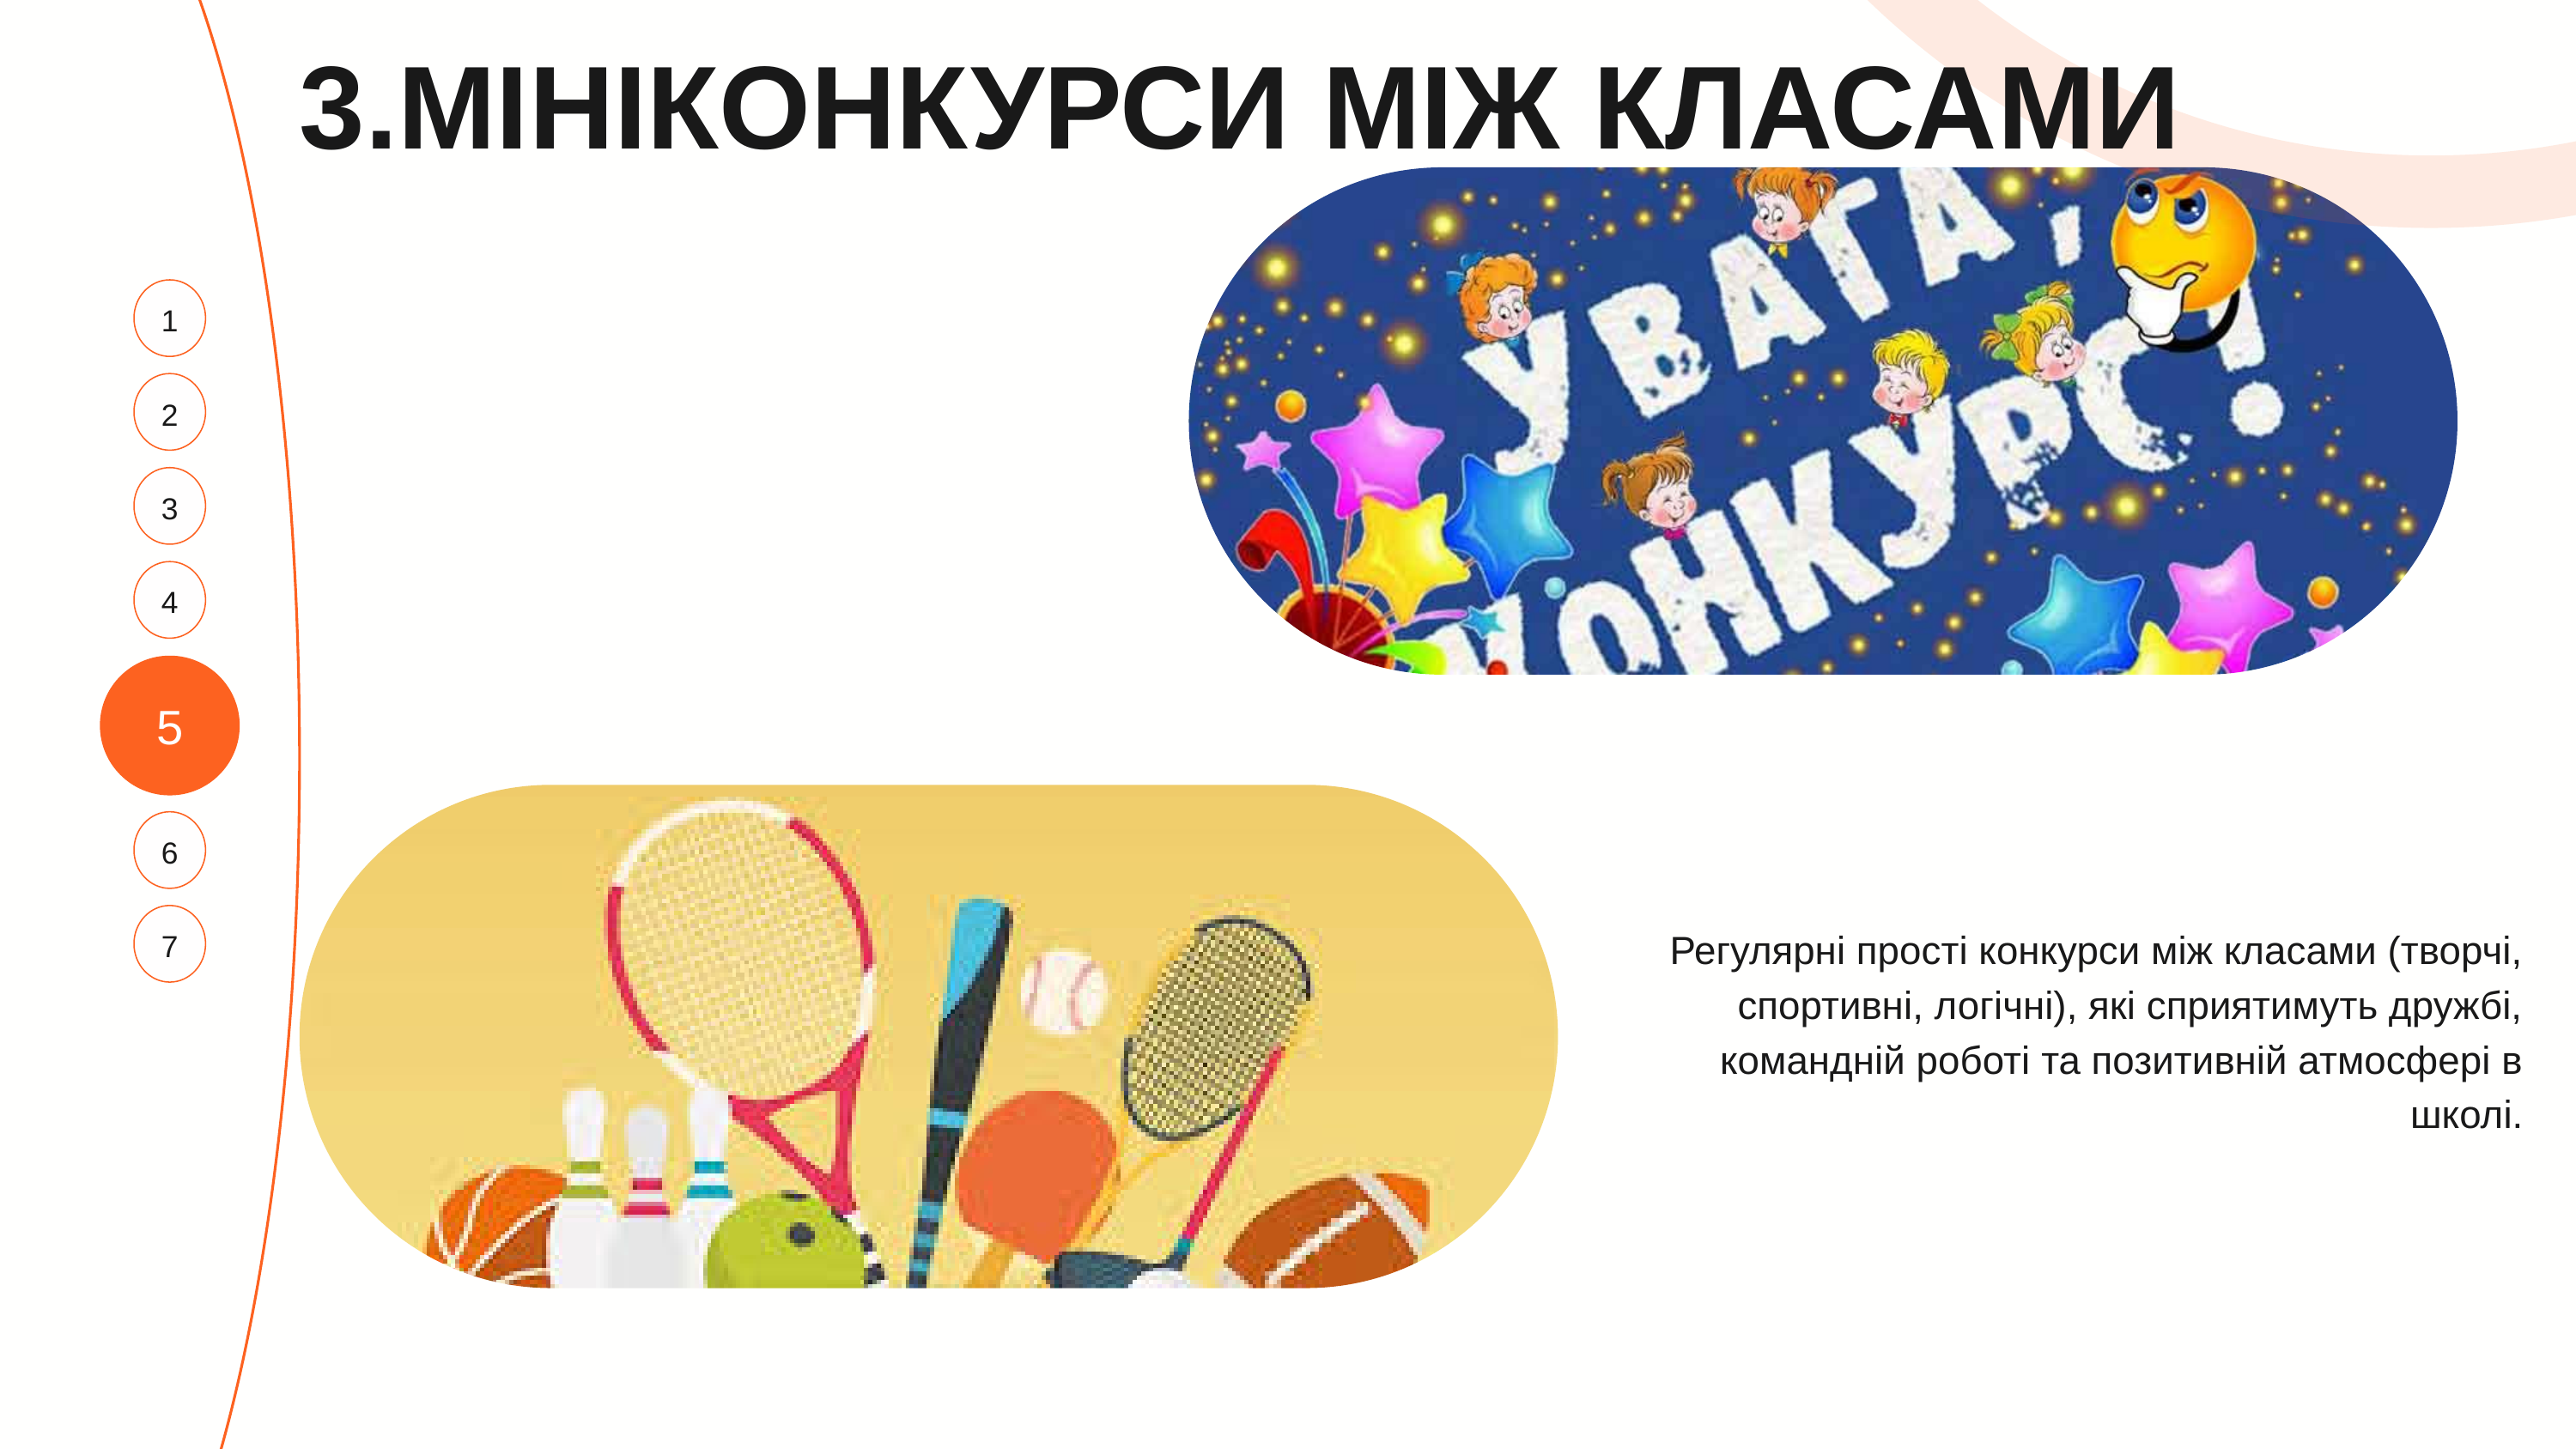

3.МІНІКОНКУРСИ МІЖ КЛАСАМИ

1

2

3

4

5

6

7
Регулярні прості конкурси між класами (творчі, спортивні, логічні), які сприятимуть дружбі, командній роботі та позитивній атмосфері в школі.